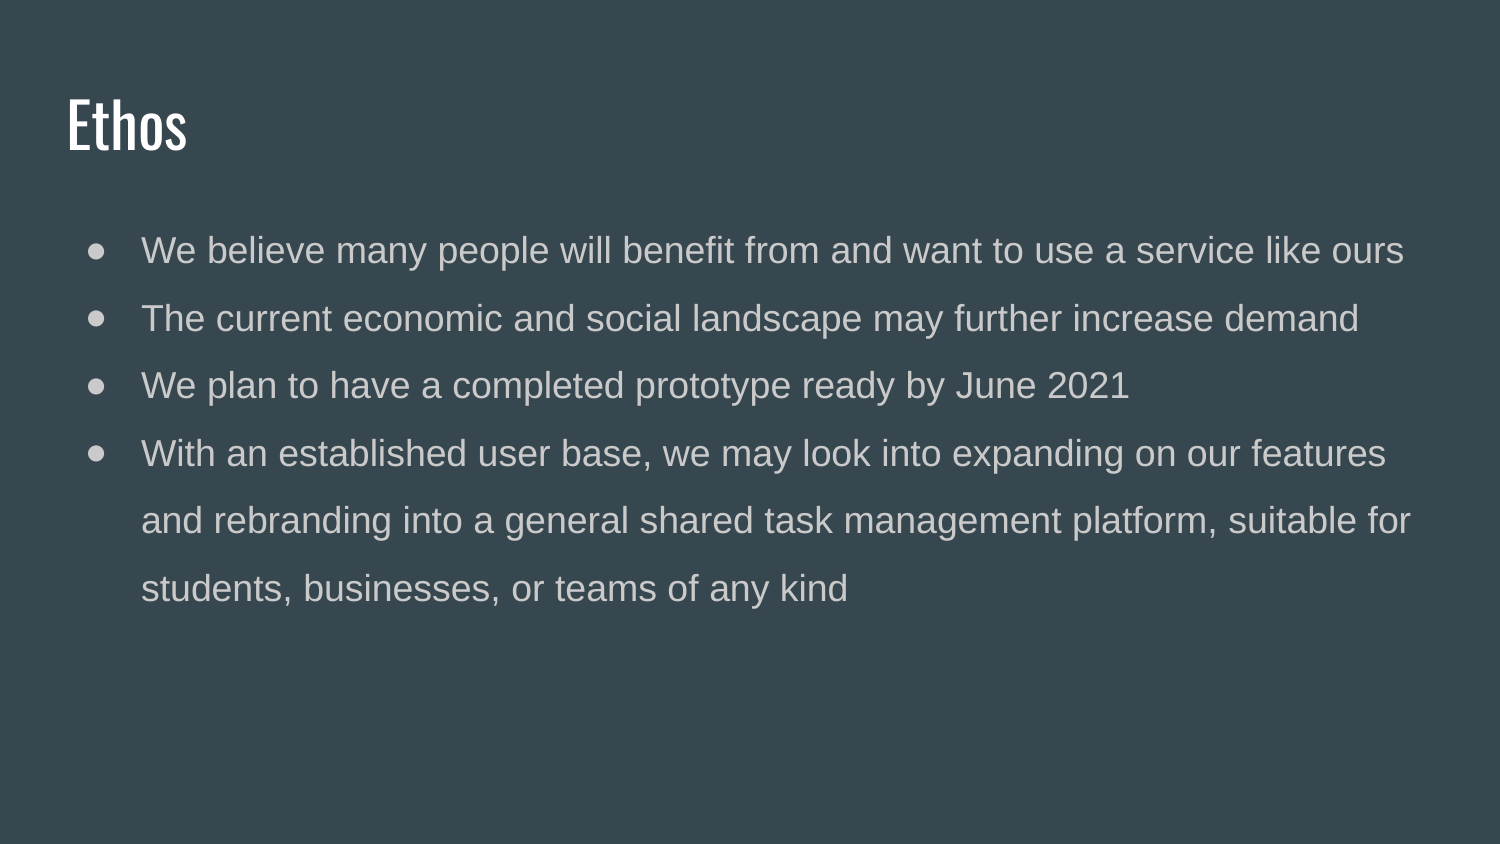

# Ethos
We believe many people will benefit from and want to use a service like ours
The current economic and social landscape may further increase demand
We plan to have a completed prototype ready by June 2021
With an established user base, we may look into expanding on our features and rebranding into a general shared task management platform, suitable for students, businesses, or teams of any kind